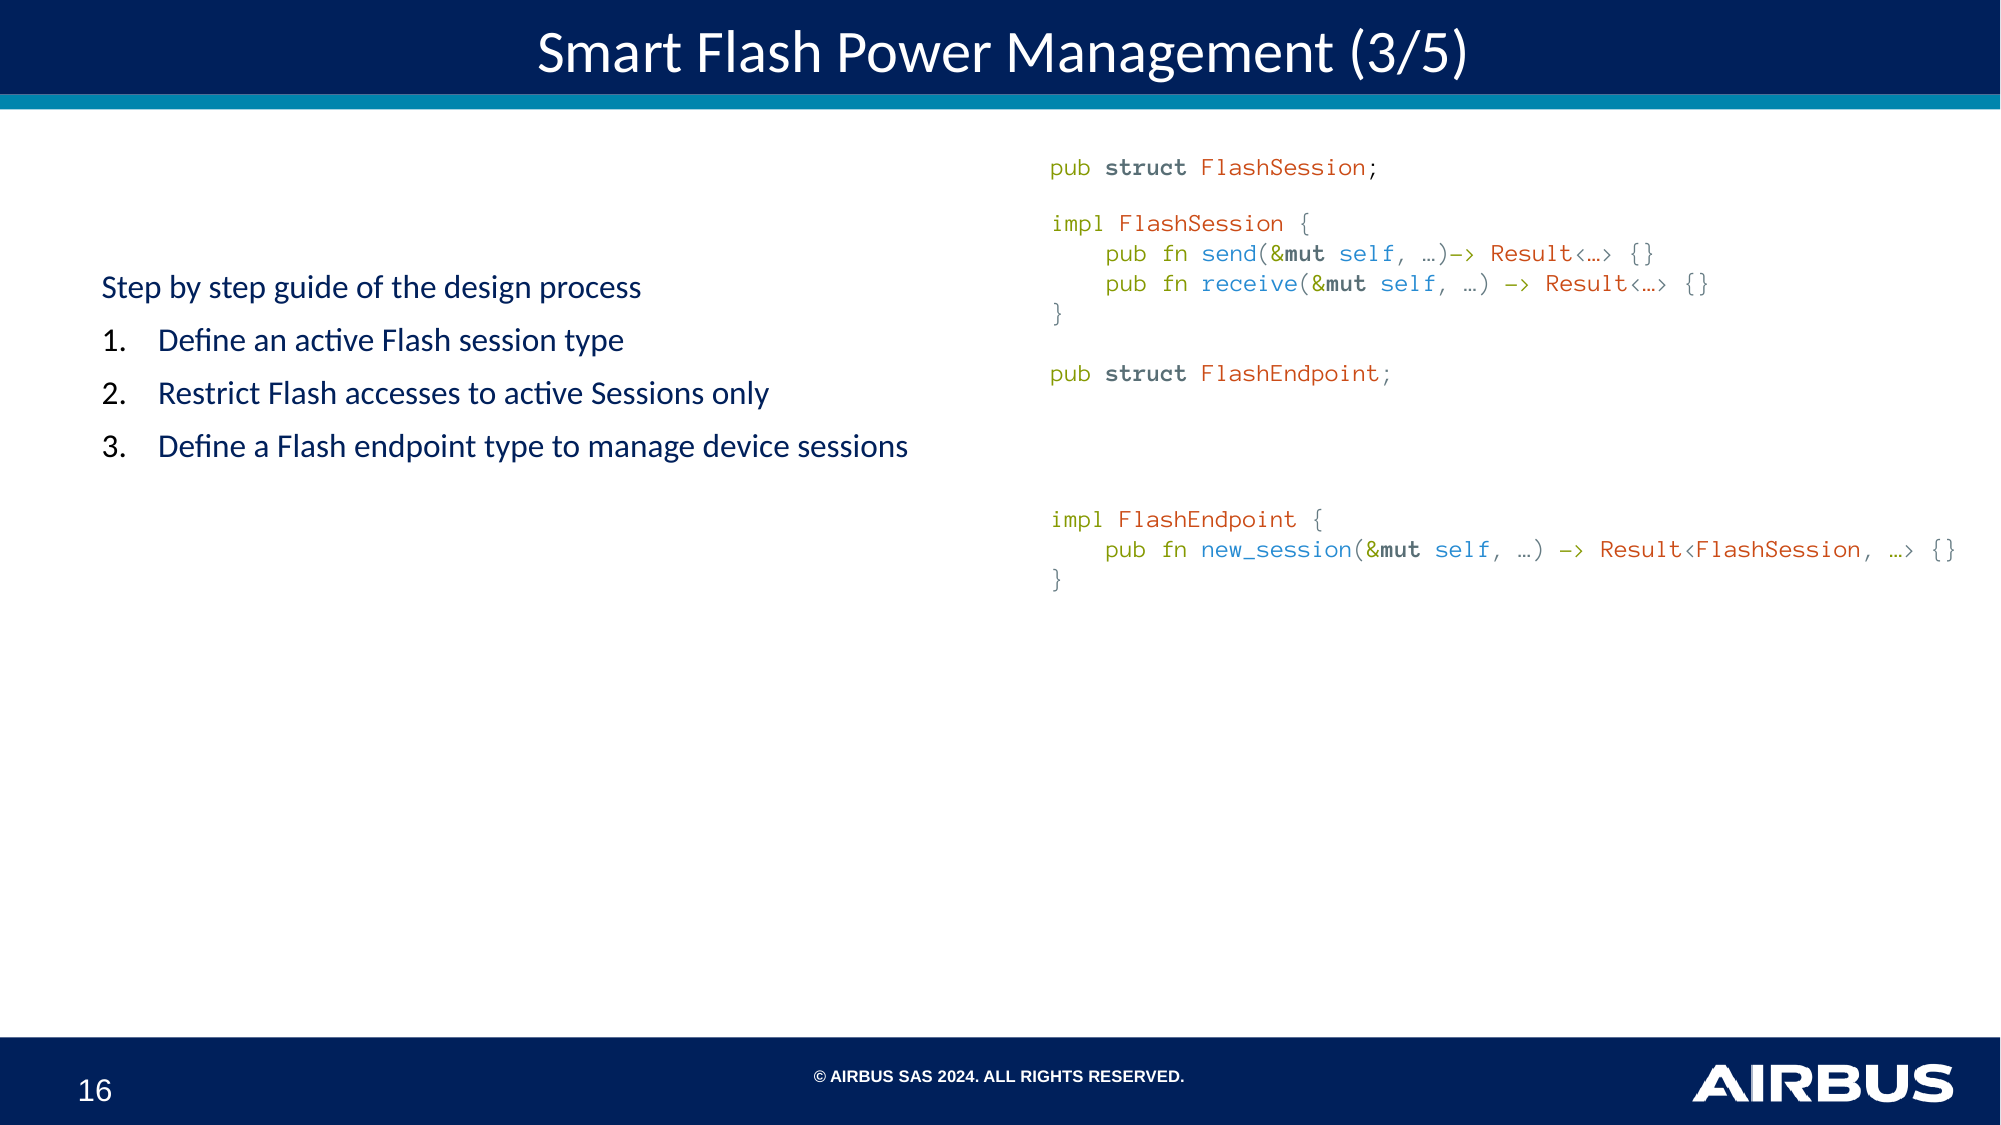

# Smart Flash Power Management (3/5)
pub struct FlashSession;
impl FlashSession {
    pub fn send(&mut self, …)-> Result<…> {}
    pub fn receive(&mut self, …) -> Result<…> {}
}
Step by step guide of the design process
Define an active Flash session type
Restrict Flash accesses to active Sessions only
Define a Flash endpoint type to manage device sessions

pub struct FlashEndpoint;
impl FlashEndpoint {
    pub fn new_session(&mut self, …) -> Result<FlashSession, …> {}
}
16